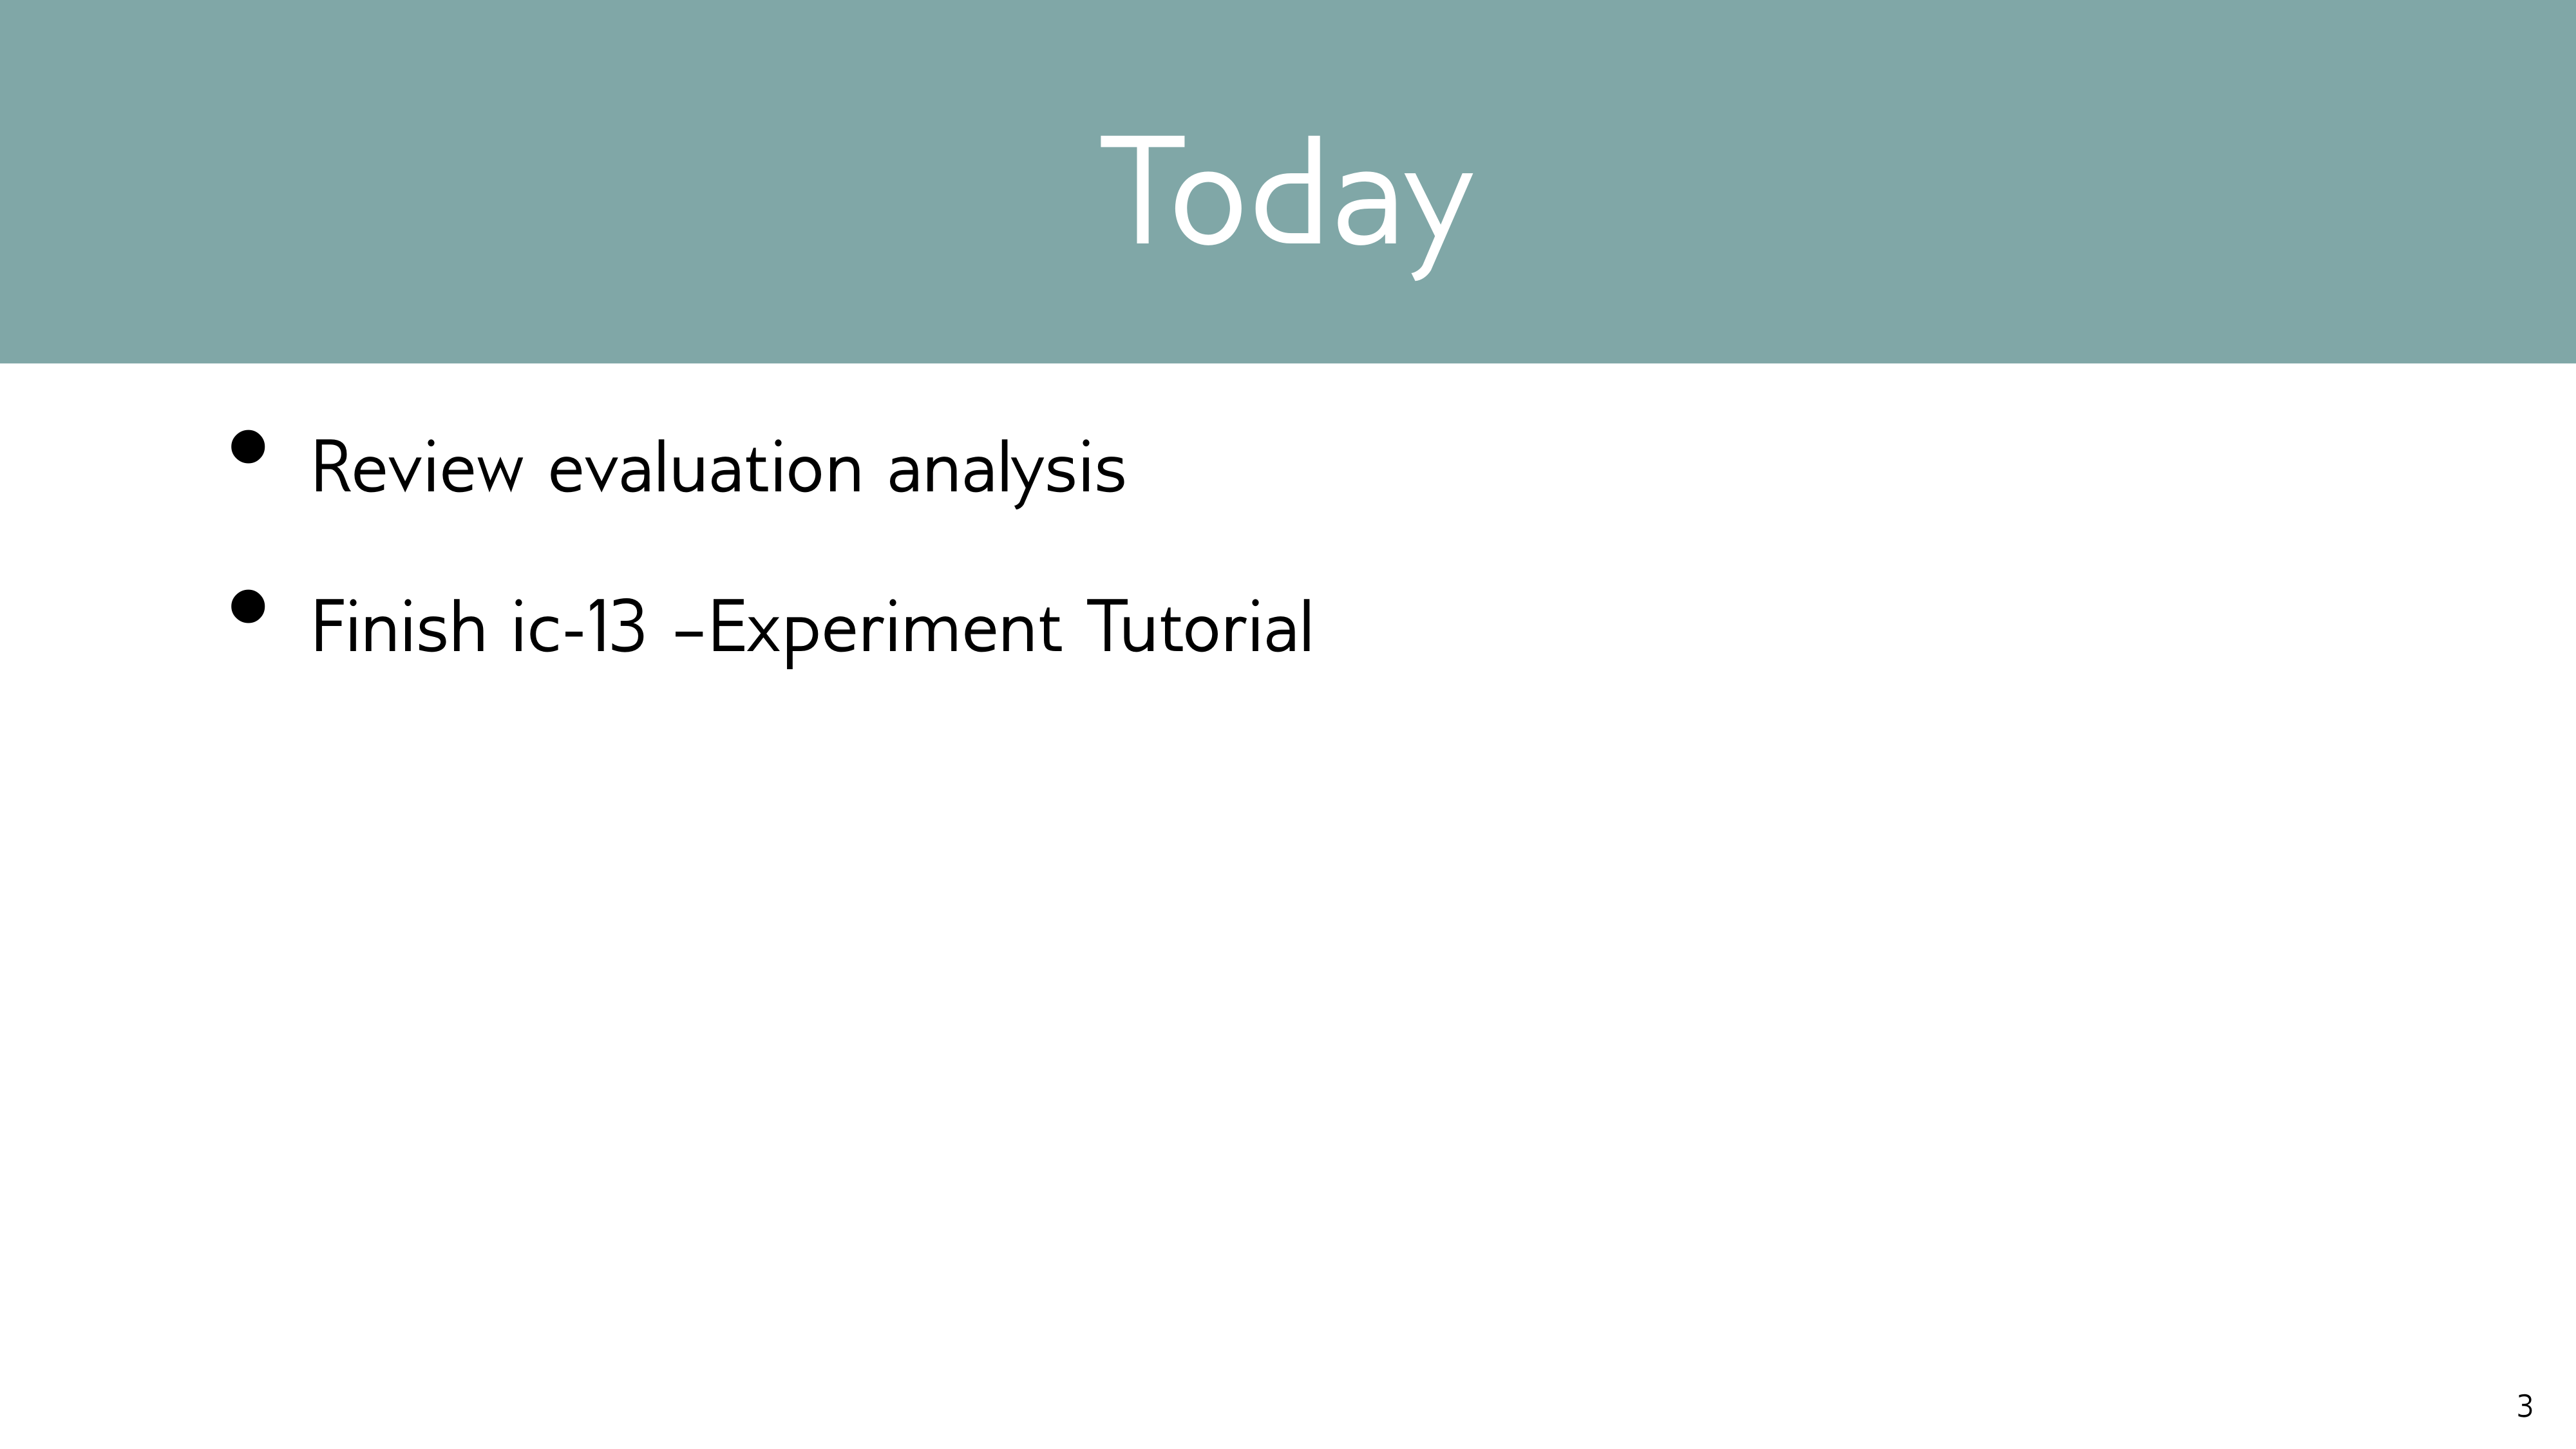

Today
Review evaluation analysis
Finish ic-13 –Experiment Tutorial
3